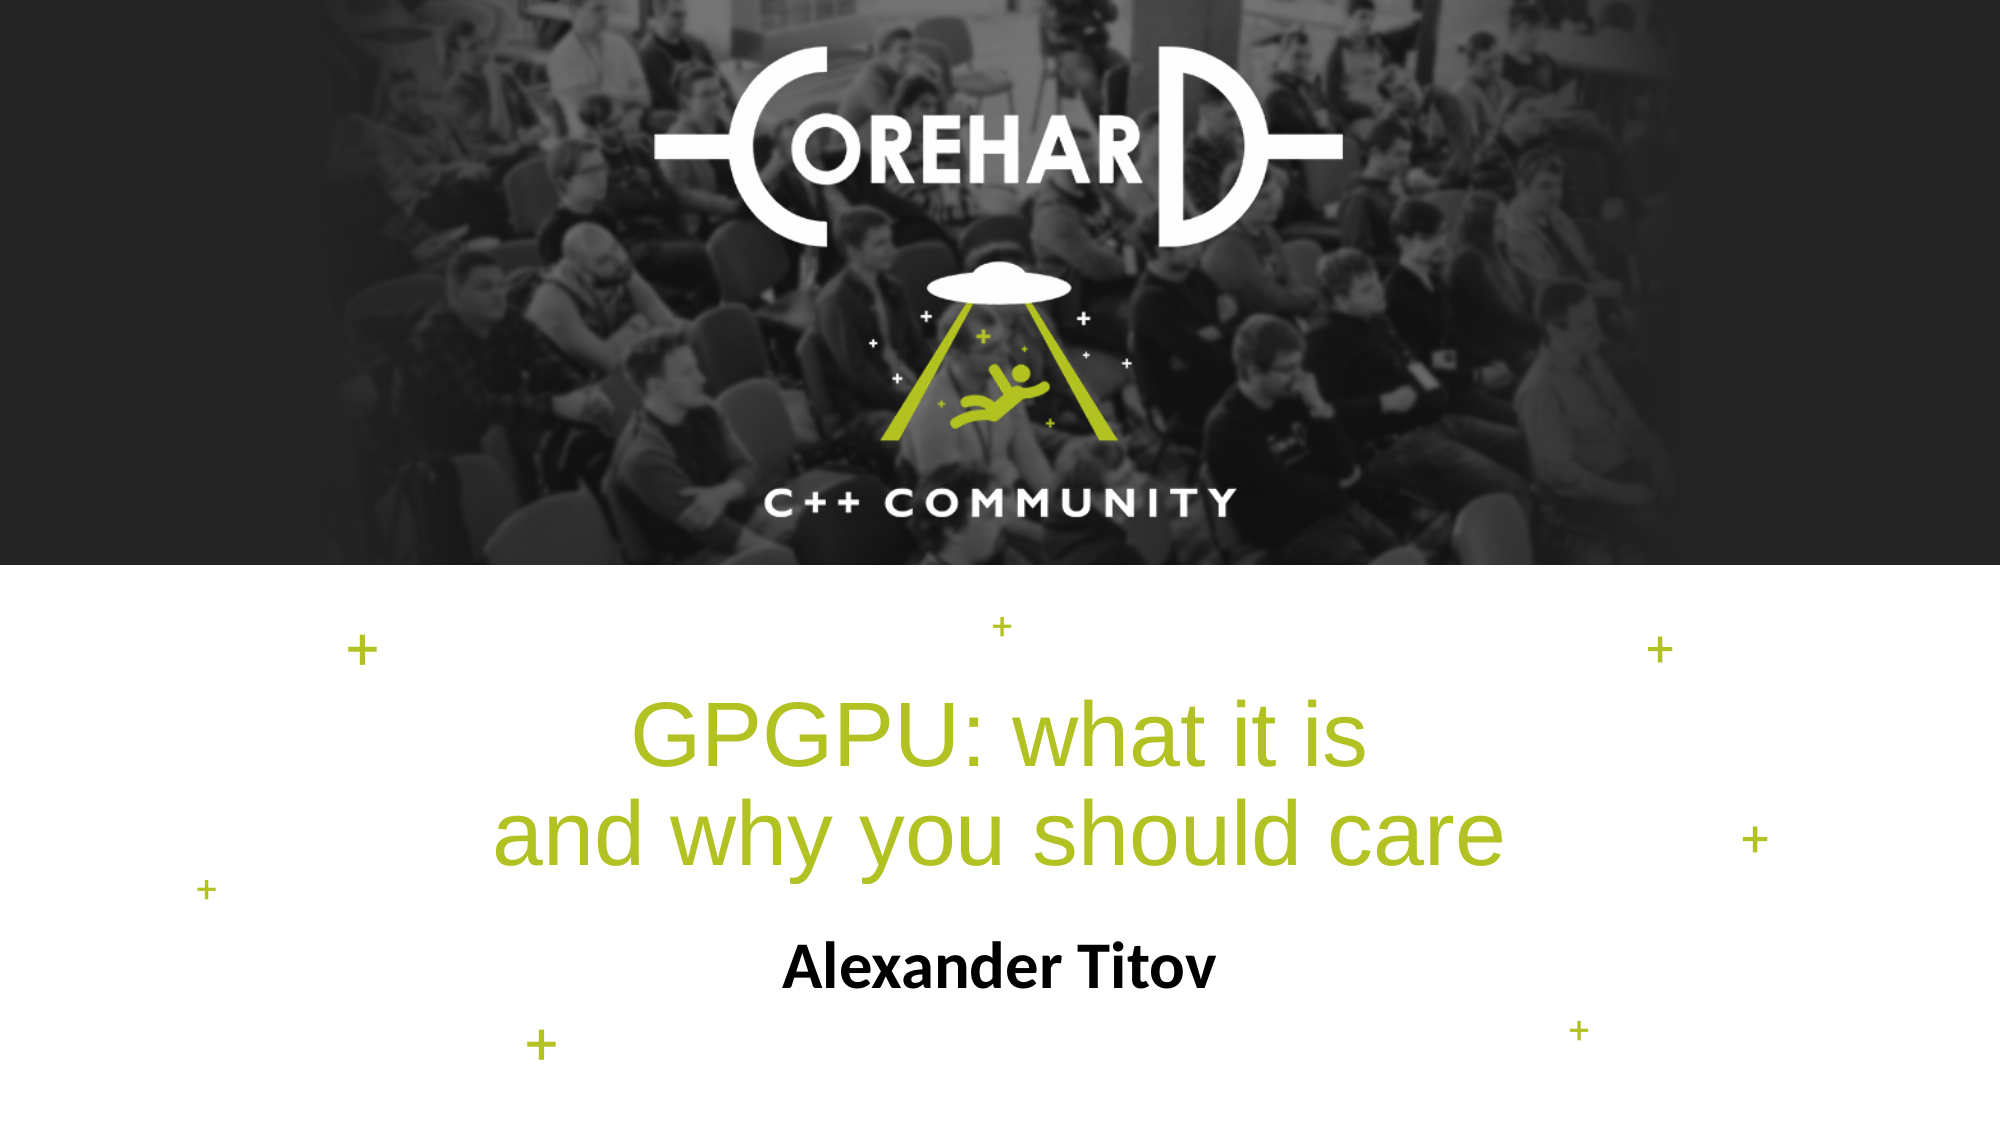

# GPGPU: what it is and why you should care
Alexander Titov